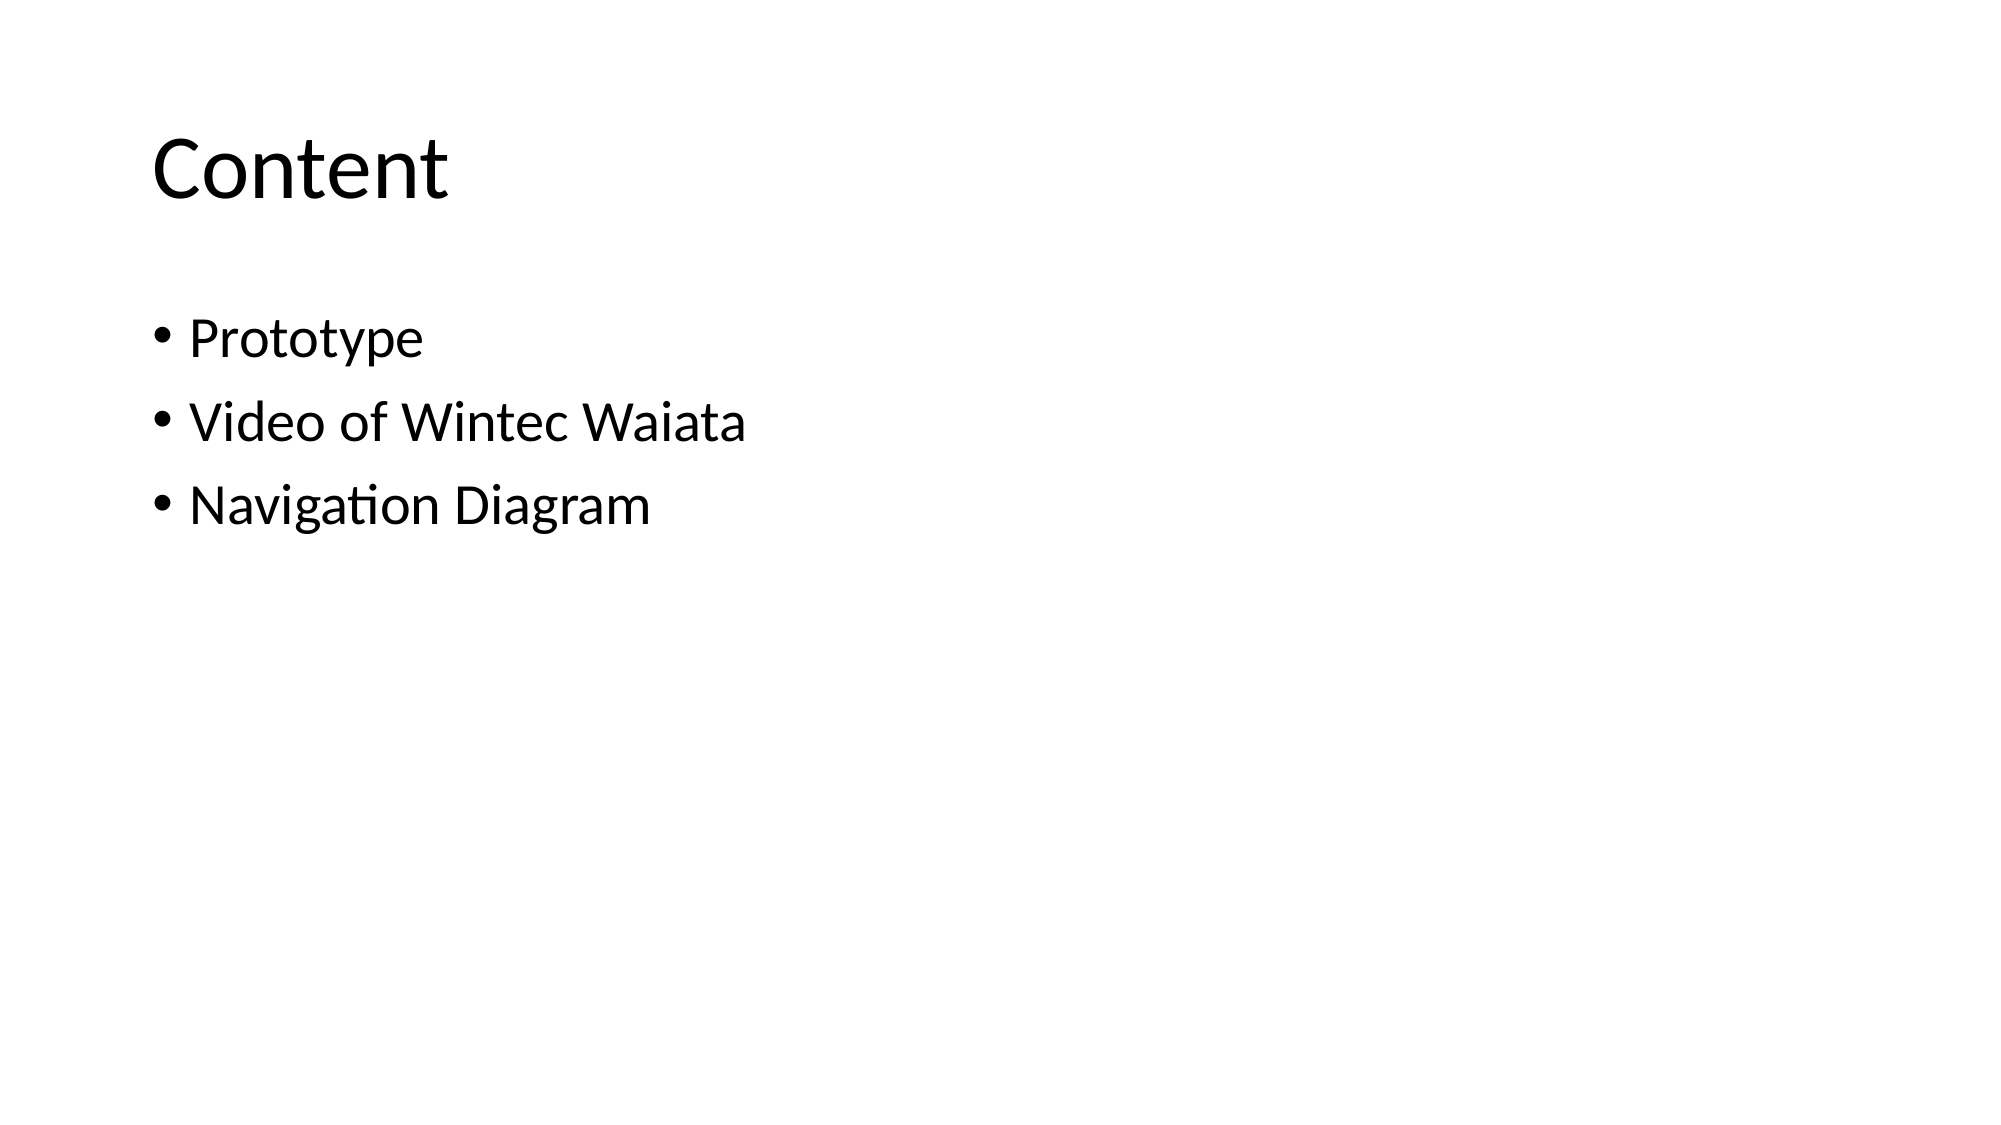

# Content
Prototype
Video of Wintec Waiata
Navigation Diagram